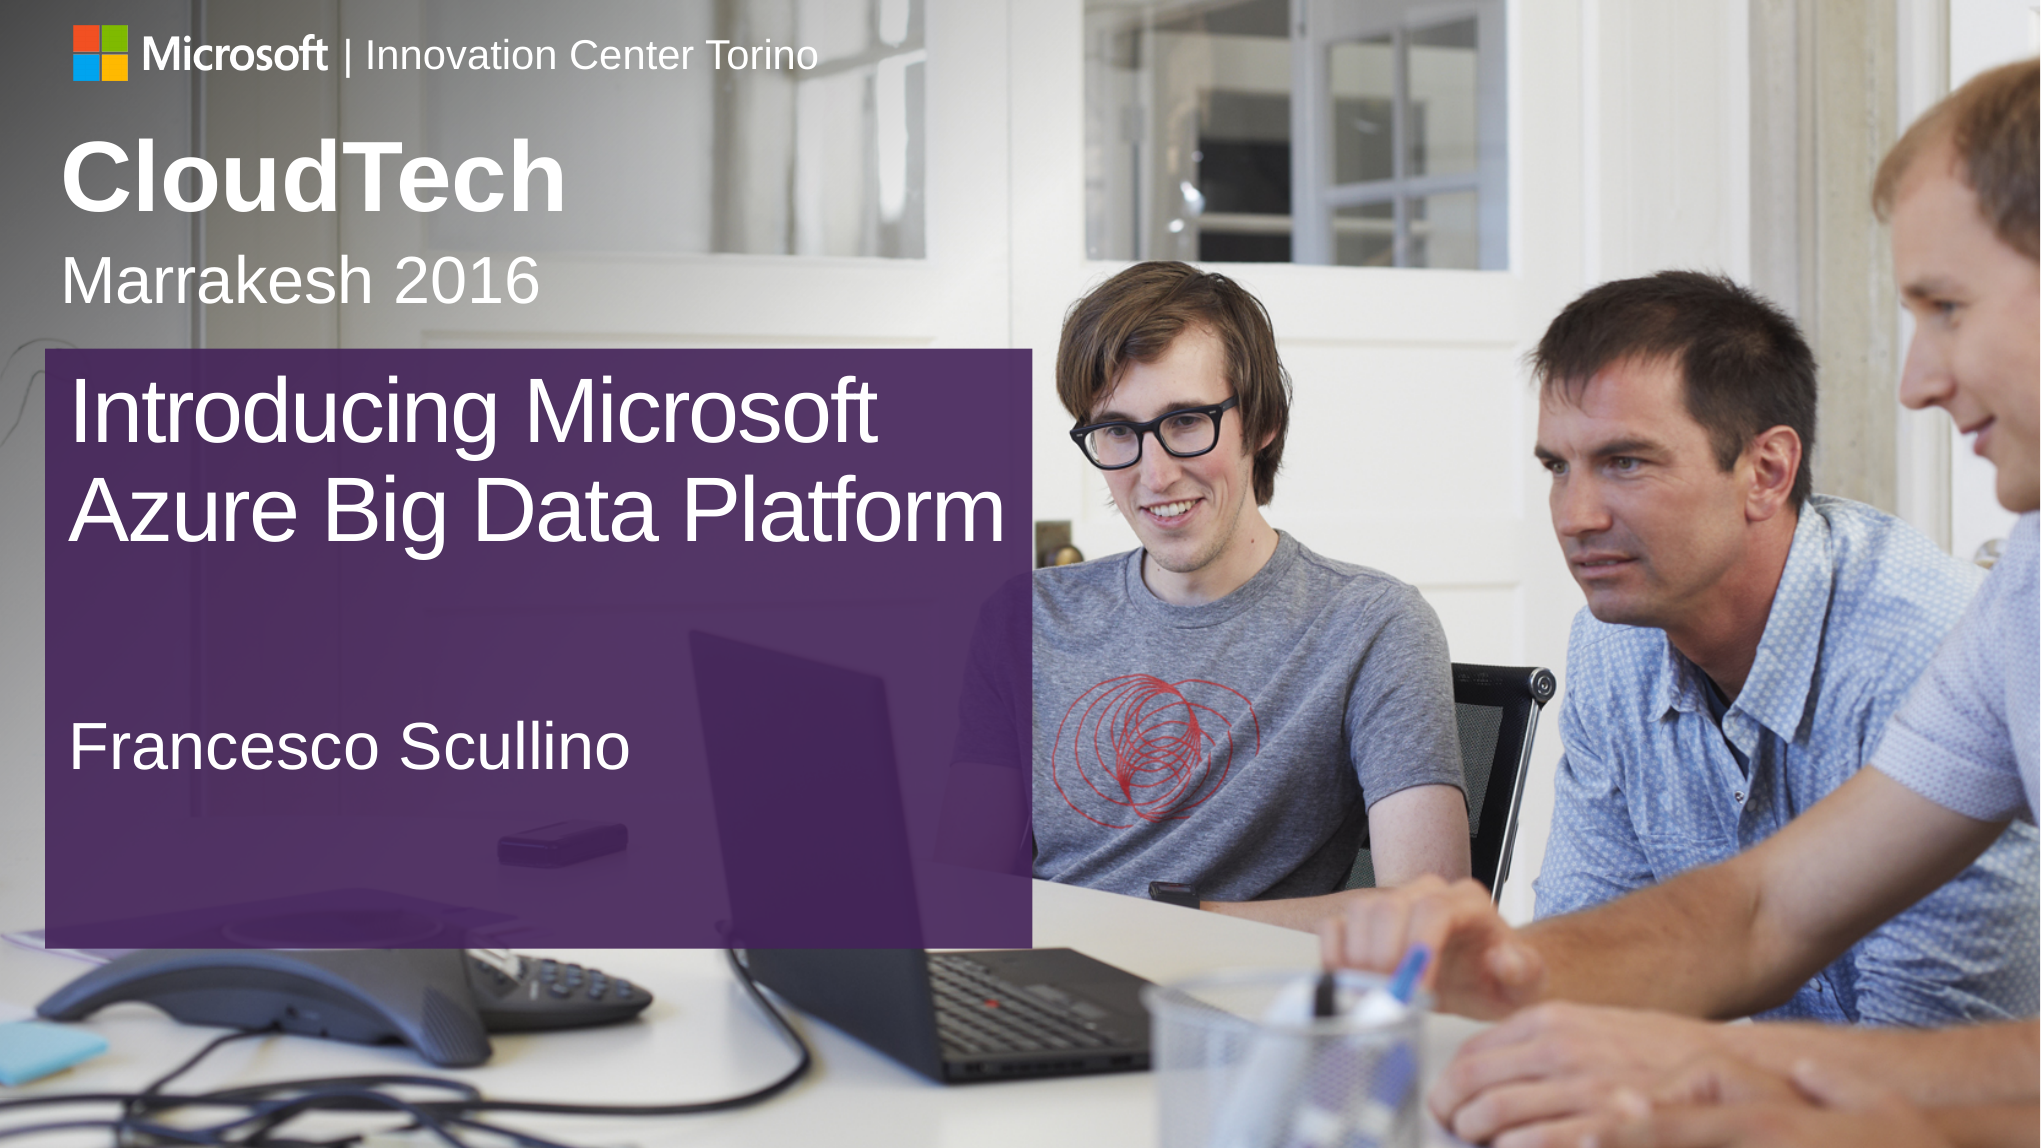

# Introducing Microsoft Azure Big Data Platform

Francesco Scullino